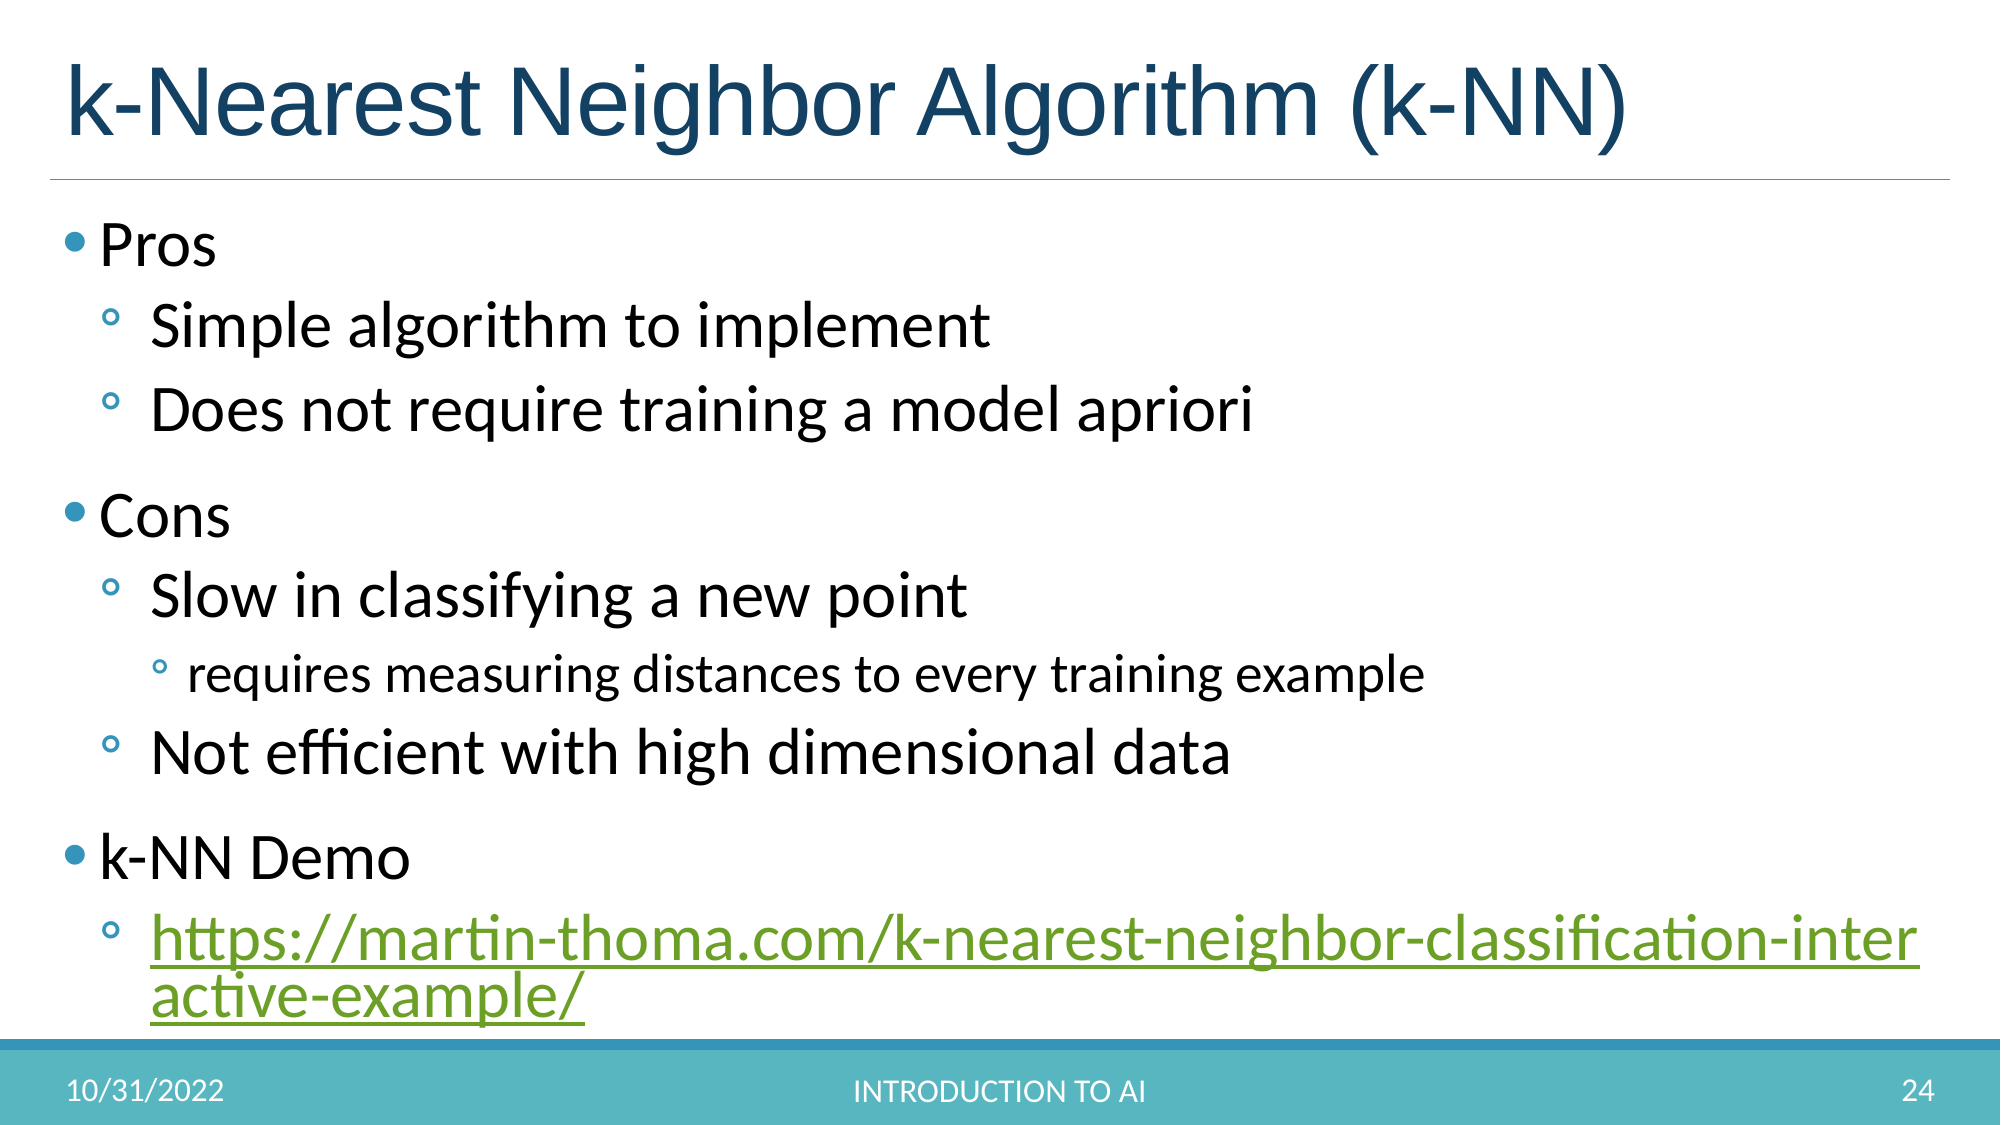

# k-Nearest Neighbor Algorithm (k-NN)
Pros
Simple algorithm to implement
Does not require training a model apriori
Cons
Slow in classifying a new point
requires measuring distances to every training example
Not efficient with high dimensional data
k-NN Demo
https://martin-thoma.com/k-nearest-neighbor-classification-interactive-example/

10/31/2022
24
Introduction to AI